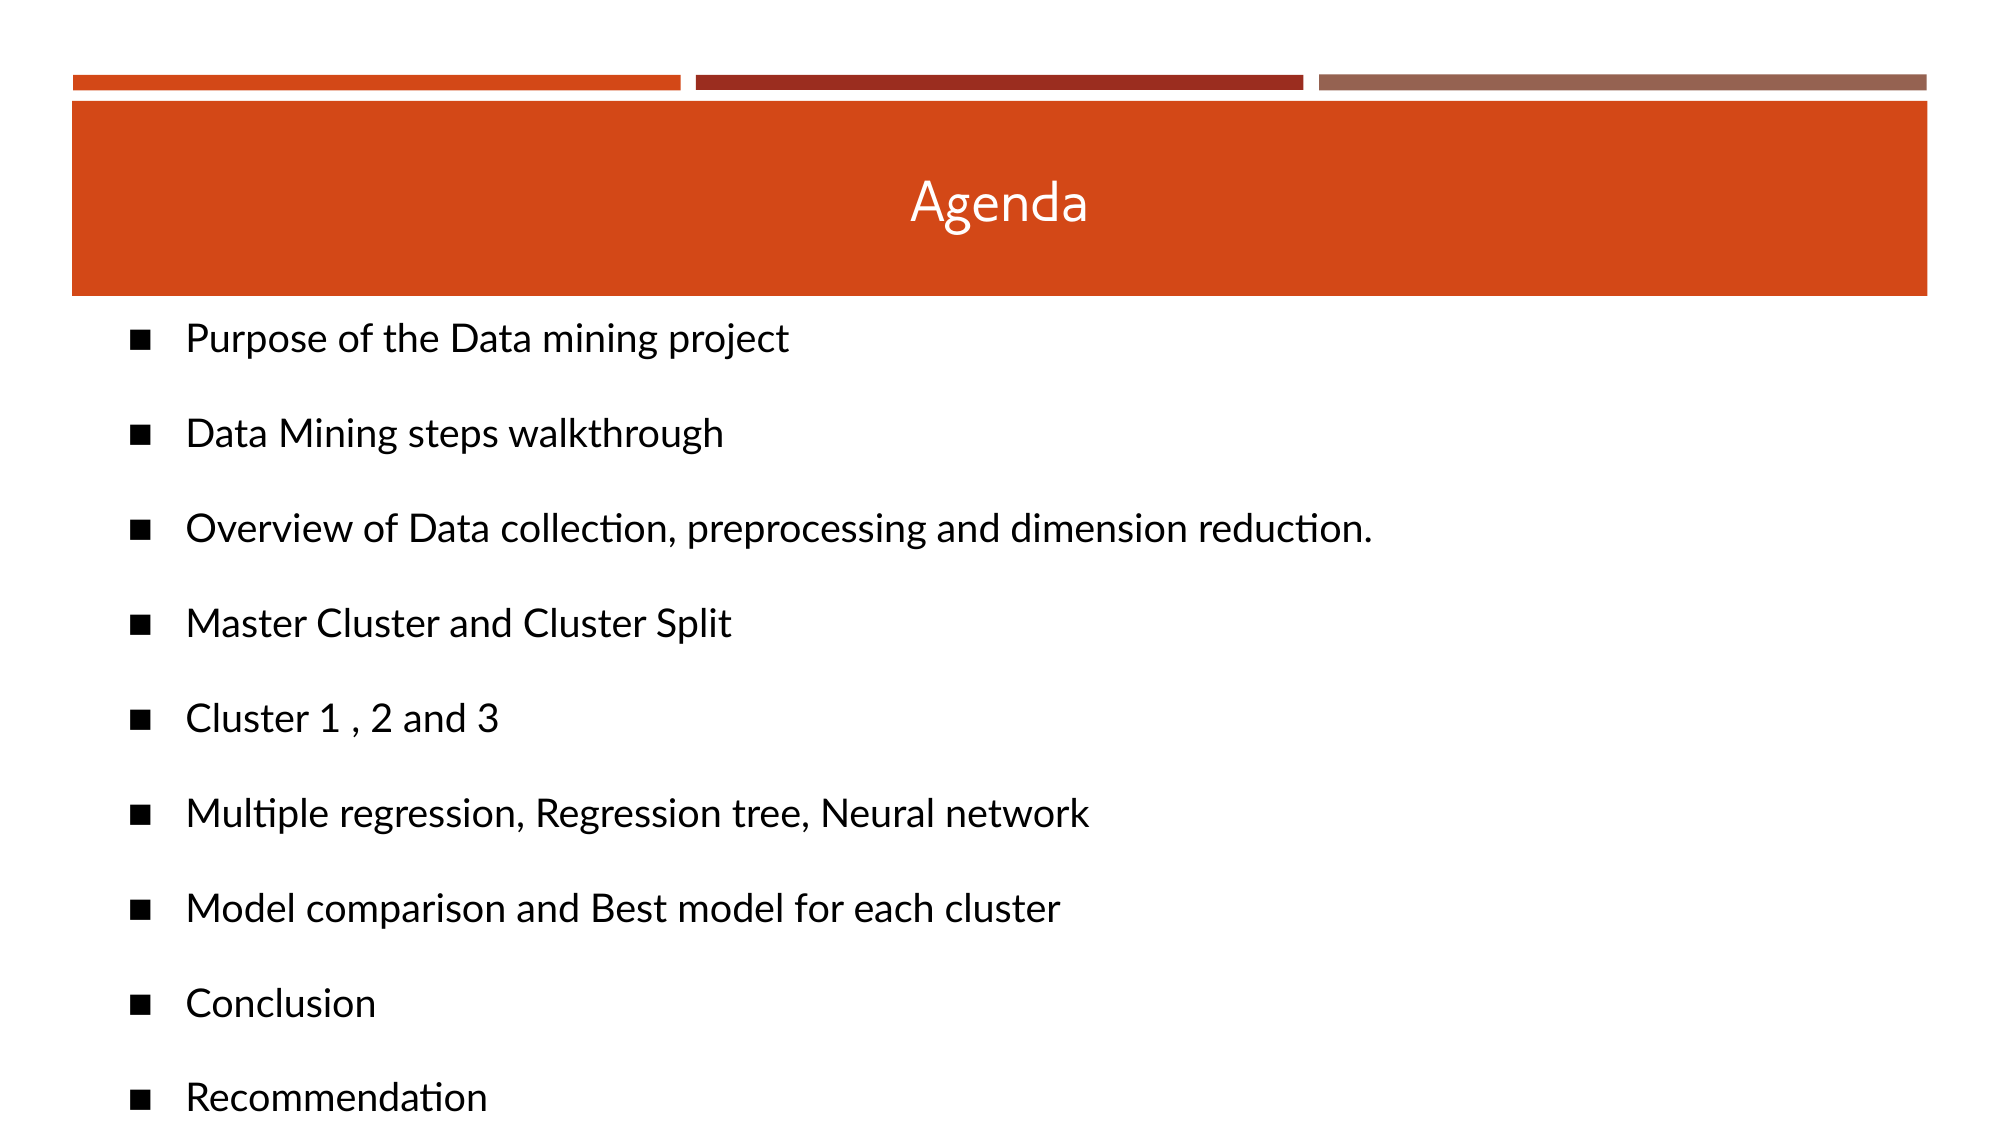

# Agenda

Purpose of the Data mining project

Data Mining steps walkthrough

Overview of Data collection, preprocessing and dimension reduction.

Master Cluster and Cluster Split

Cluster 1 , 2 and 3

Multiple regression, Regression tree, Neural network

Model comparison and Best model for each cluster

Conclusion

Recommendation